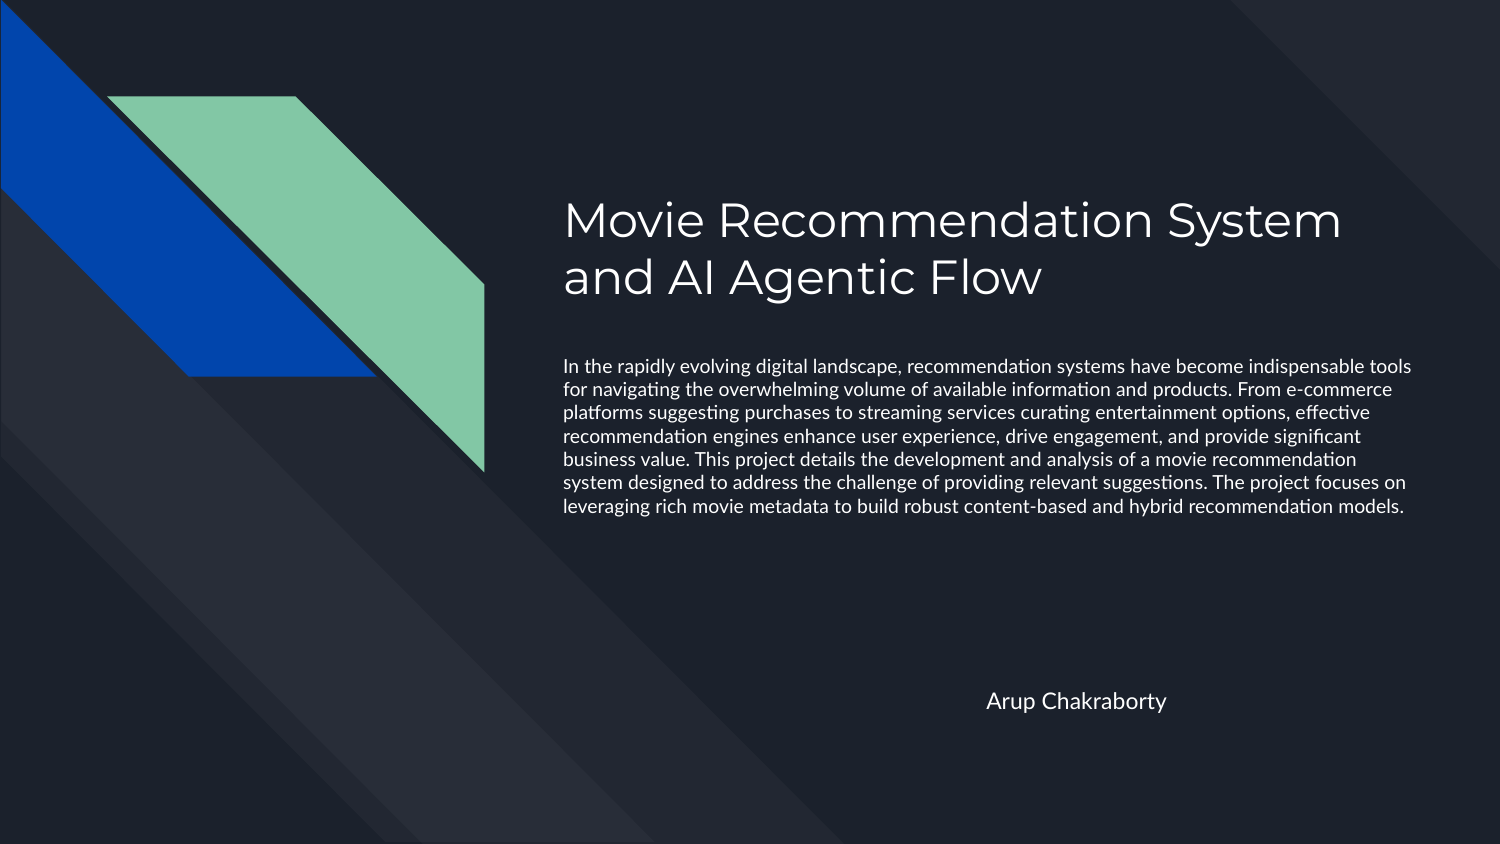

# Movie Recommendation System and AI Agentic Flow In the rapidly evolving digital landscape, recommendation systems have become indispensable tools for navigating the overwhelming volume of available information and products. From e-commerce platforms suggesting purchases to streaming services curating entertainment options, effective recommendation engines enhance user experience, drive engagement, and provide significant business value. This project details the development and analysis of a movie recommendation system designed to address the challenge of providing relevant suggestions. The project focuses on leveraging rich movie metadata to build robust content-based and hybrid recommendation models.
Arup Chakraborty